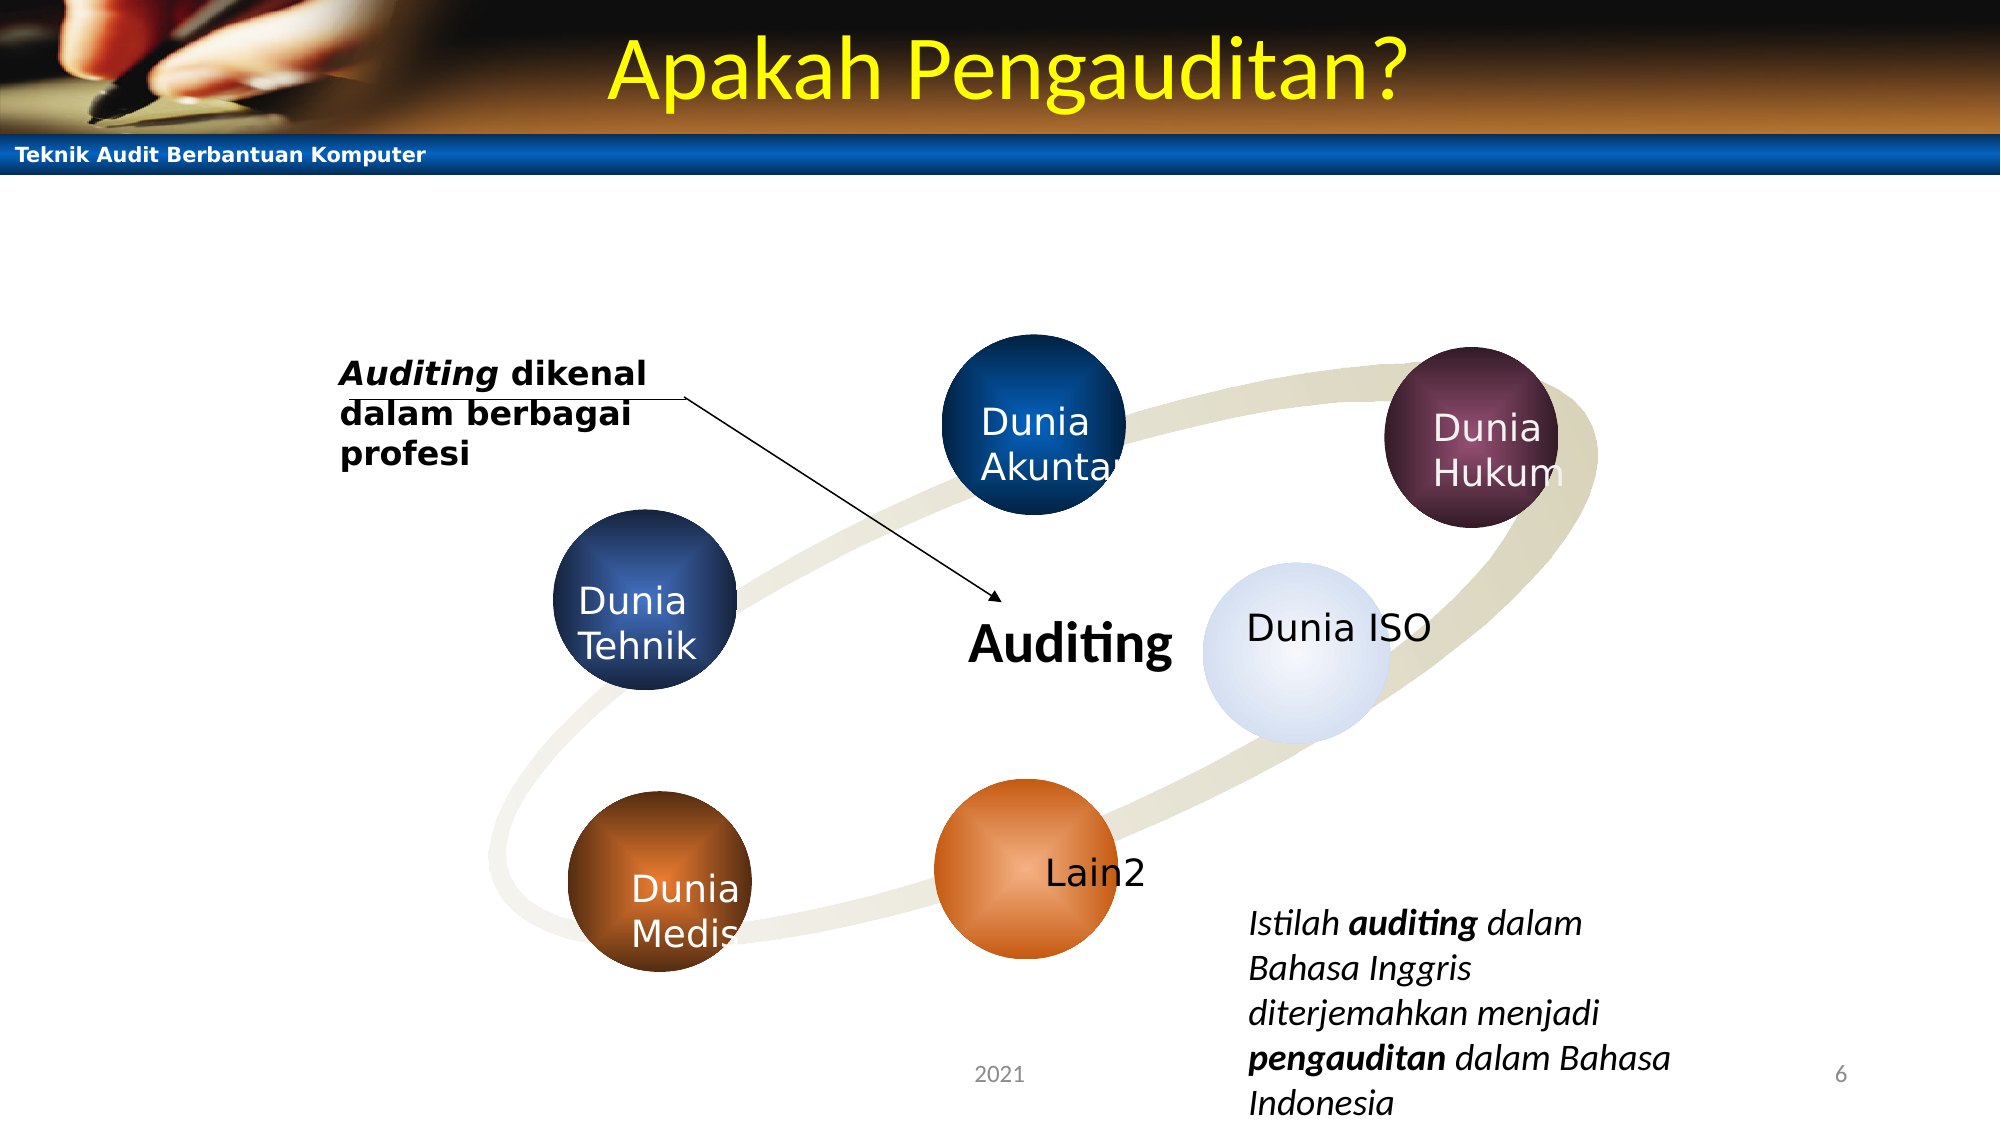

# Apakah Pengauditan?

Auditing dikenal dalam berbagai
profesi

Dunia
Akuntan

Dunia
Hukum

Dunia
Tehnik
Auditing

Lain2
Dunia
Medis

Dunia ISO
Istilah auditing dalam Bahasa Inggris diterjemahkan menjadi pengauditan dalam Bahasa Indonesia
2021
6